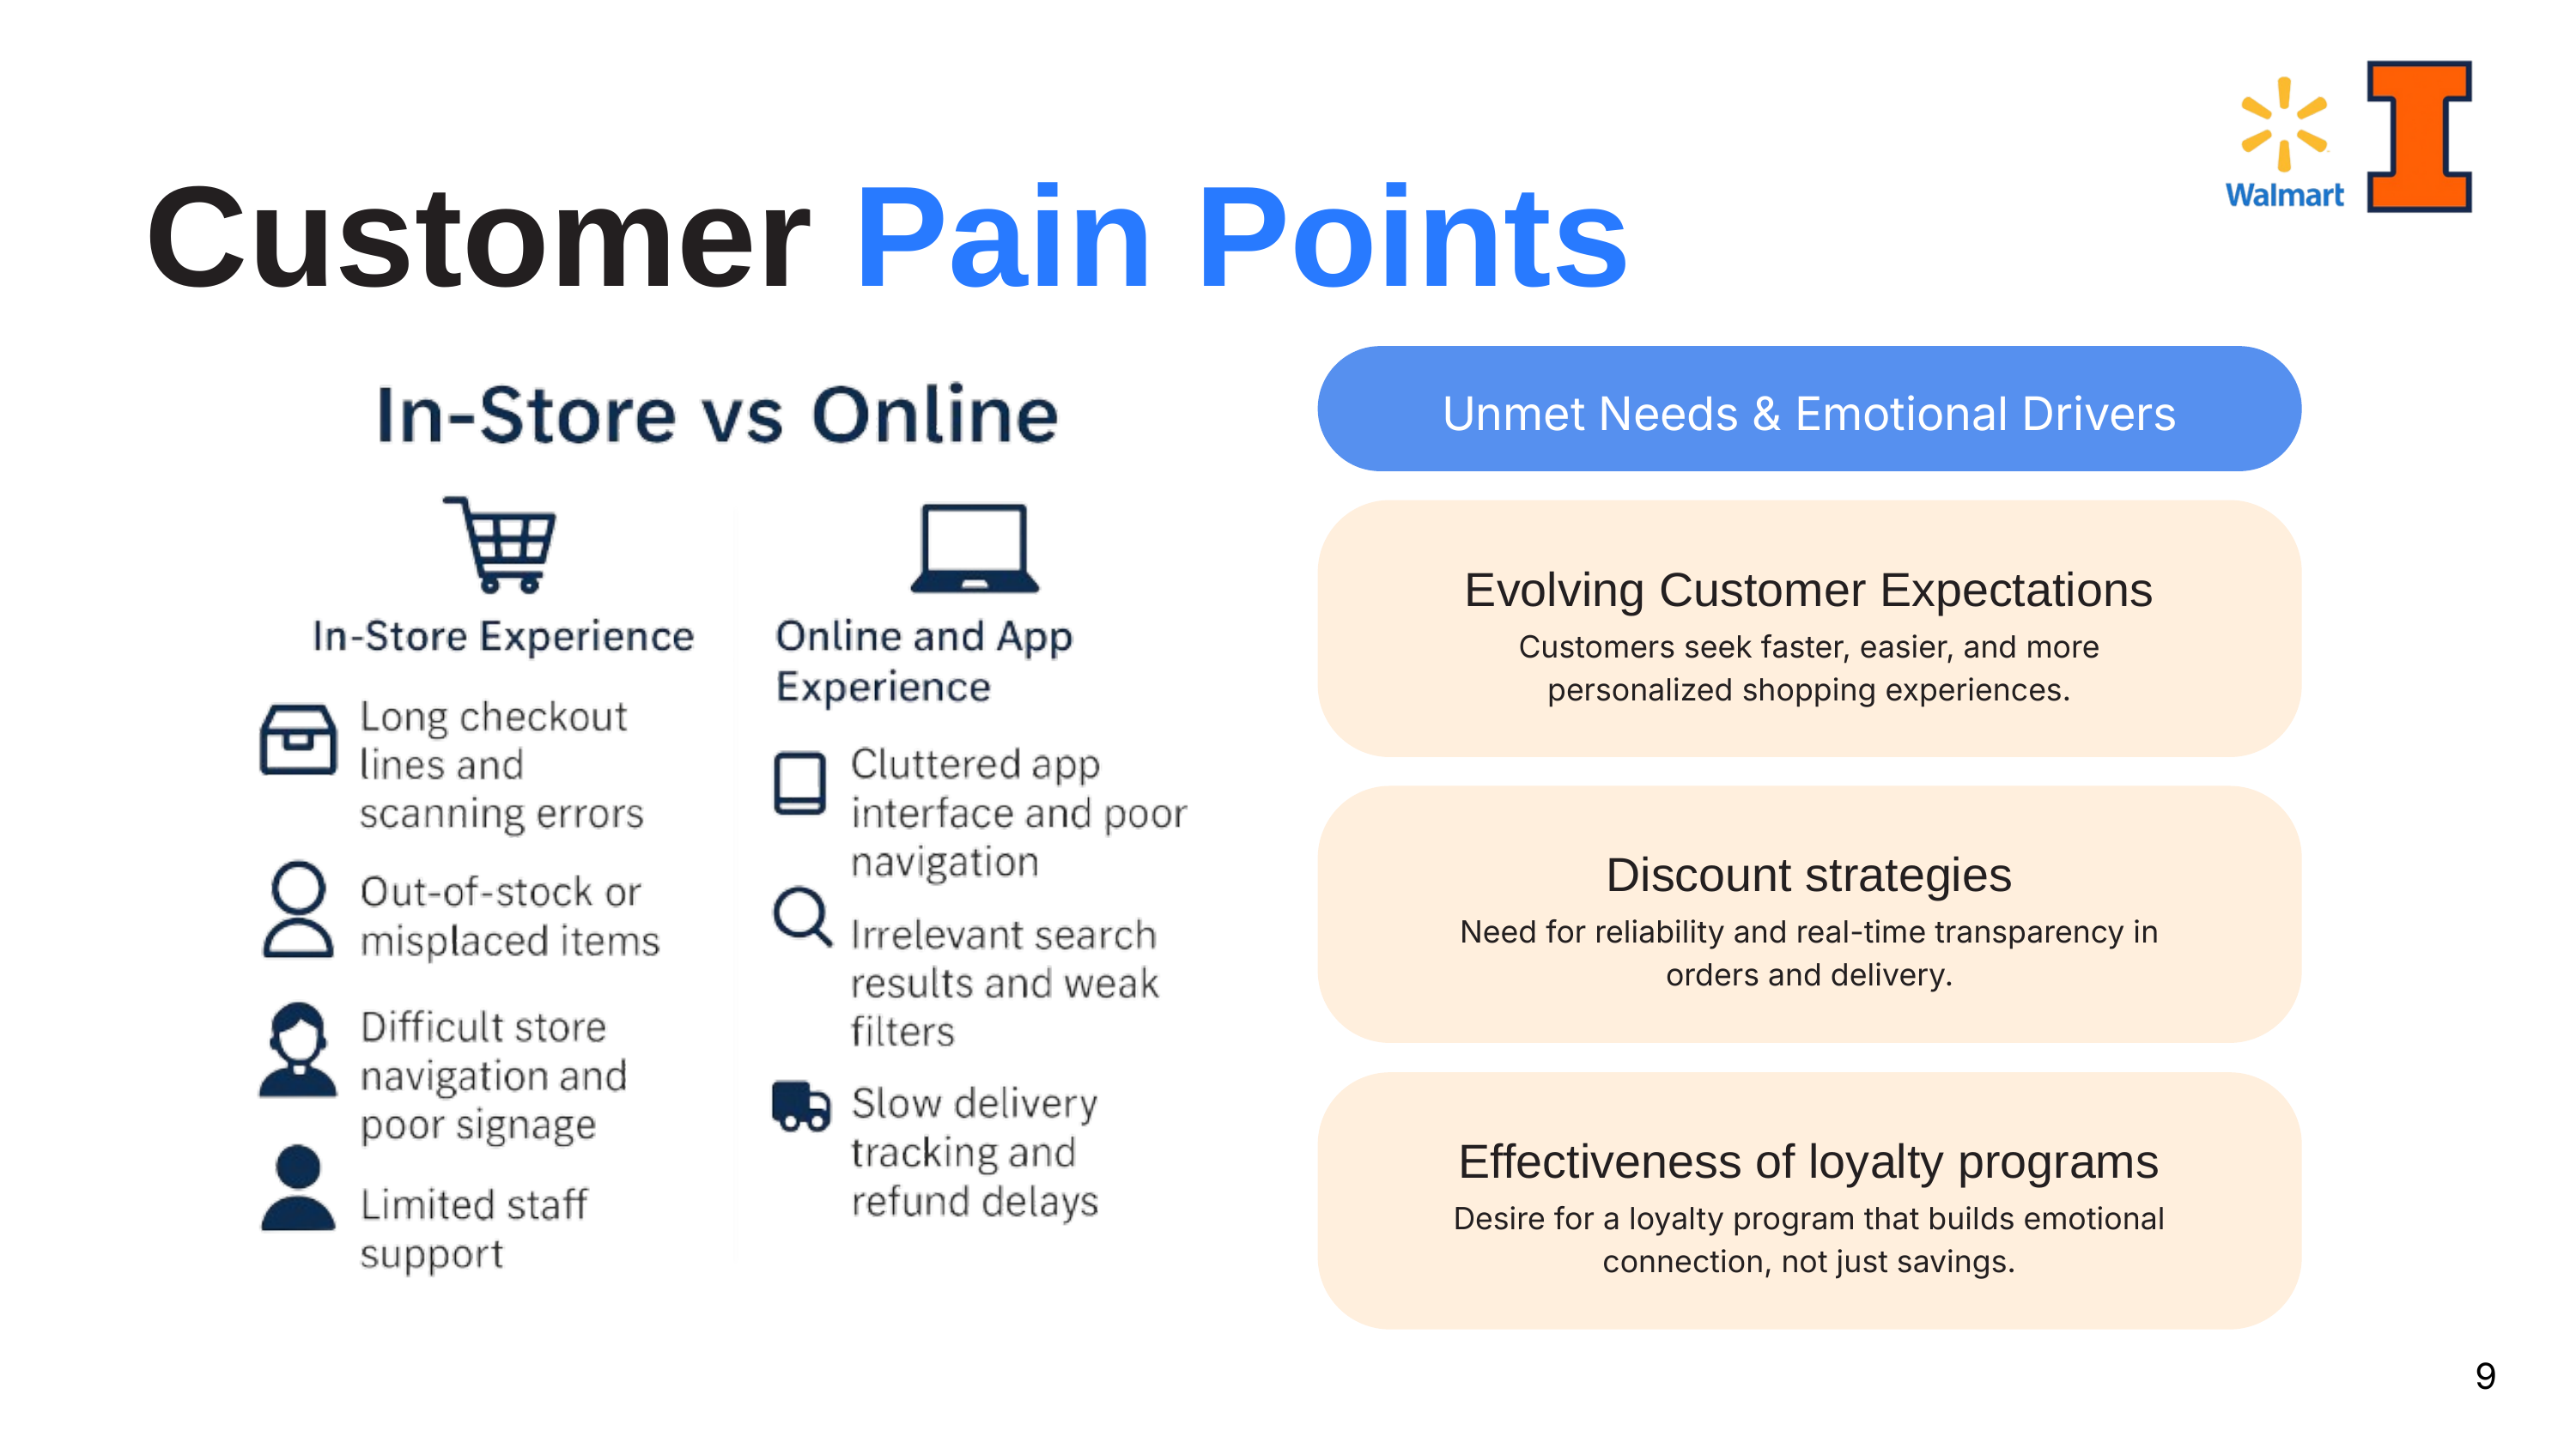

Customer Pain Points

Unmet Needs & Emotional Drivers

Evolving Customer Expectations
Customers seek faster, easier, and more personalized shopping experiences.

Discount strategies
Need for reliability and real-time transparency in orders and delivery.

Effectiveness of loyalty programs
Desire for a loyalty program that builds emotional connection, not just savings.
9